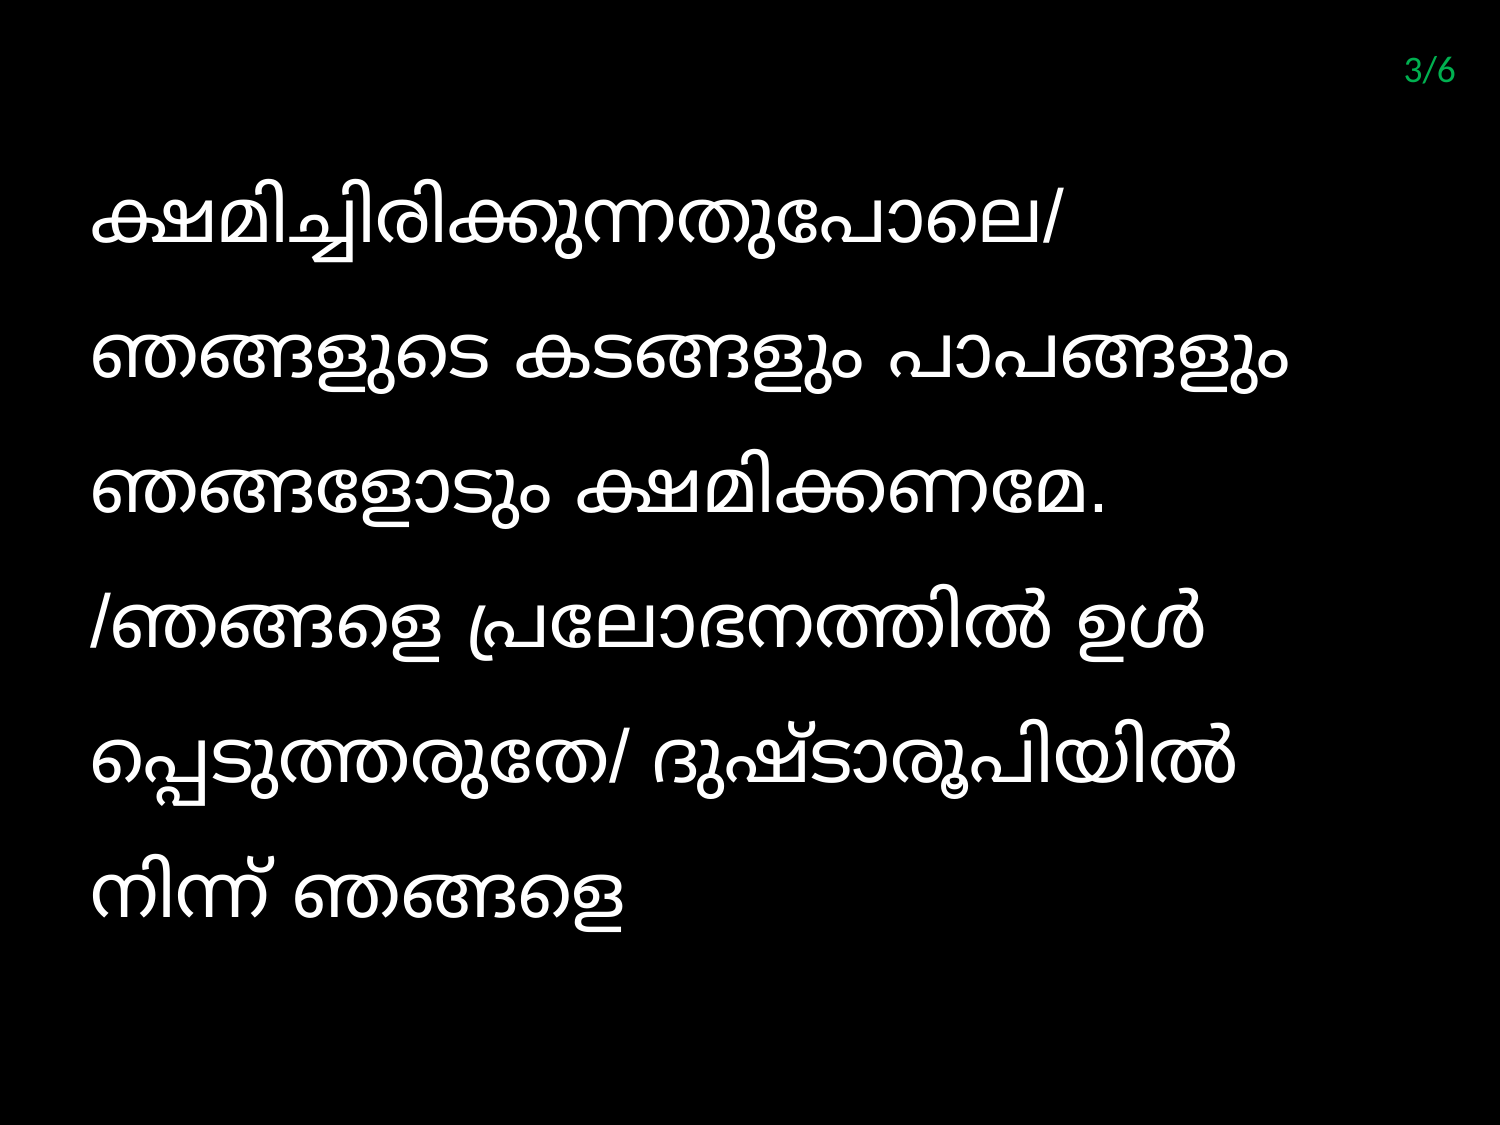

3/6
ക്ഷമിച്ചിരിക്കുന്നതുപോലെ/ ഞങ്ങളുടെ കടങ്ങളും പാപങ്ങളും ഞങ്ങളോടും ക്ഷമിക്കണമേ. /ഞങ്ങളെ പ്രലോഭനത്തില്‍ ഉള്‍പ്പെടുത്തരുതേ/ ദുഷ്ടാരൂപിയില്‍ നിന്ന് ഞങ്ങളെ